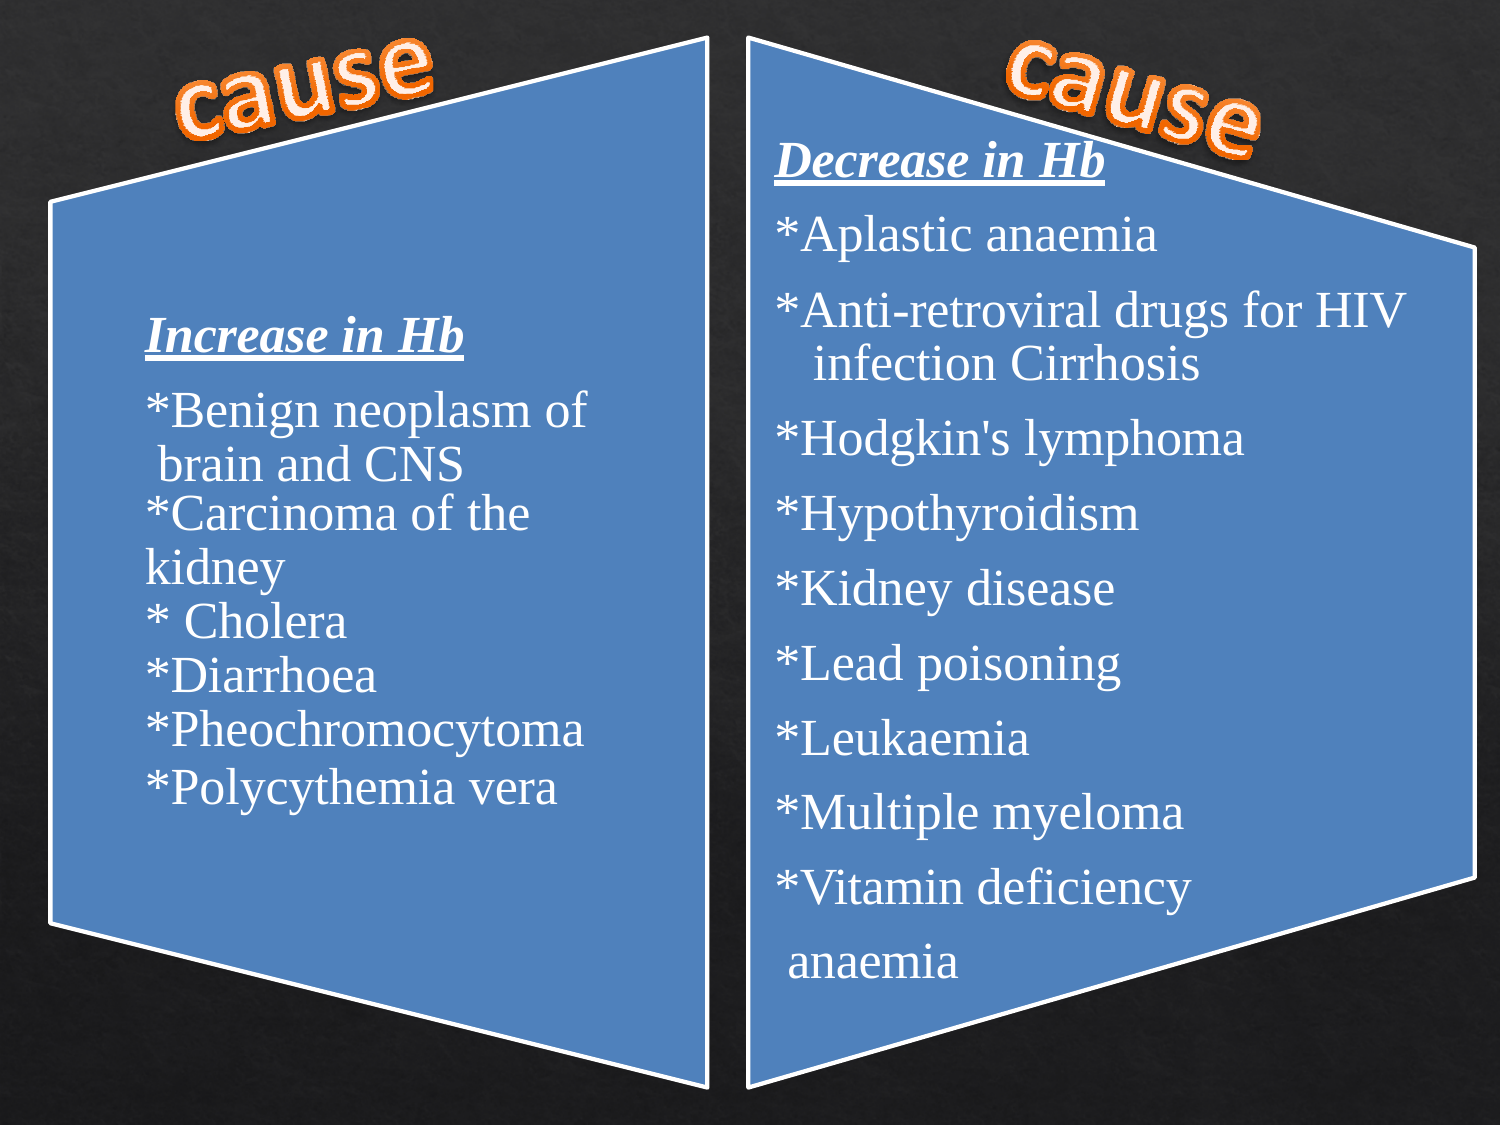

Decrease in Hb
*Aplastic anaemia
*Anti-retroviral drugs for HIV    infection Cirrhosis
*Hodgkin's lymphoma
*Hypothyroidism
*Kidney disease
*Lead poisoning
*Leukaemia
*Multiple myeloma
*Vitamin deficiency  anaemia
Increase in Hb
*Benign neoplasm of  brain and CNS
*Carcinoma of the
kidney
* Cholera
*Diarrhoea
*Pheochromocytoma
*Polycythemia vera